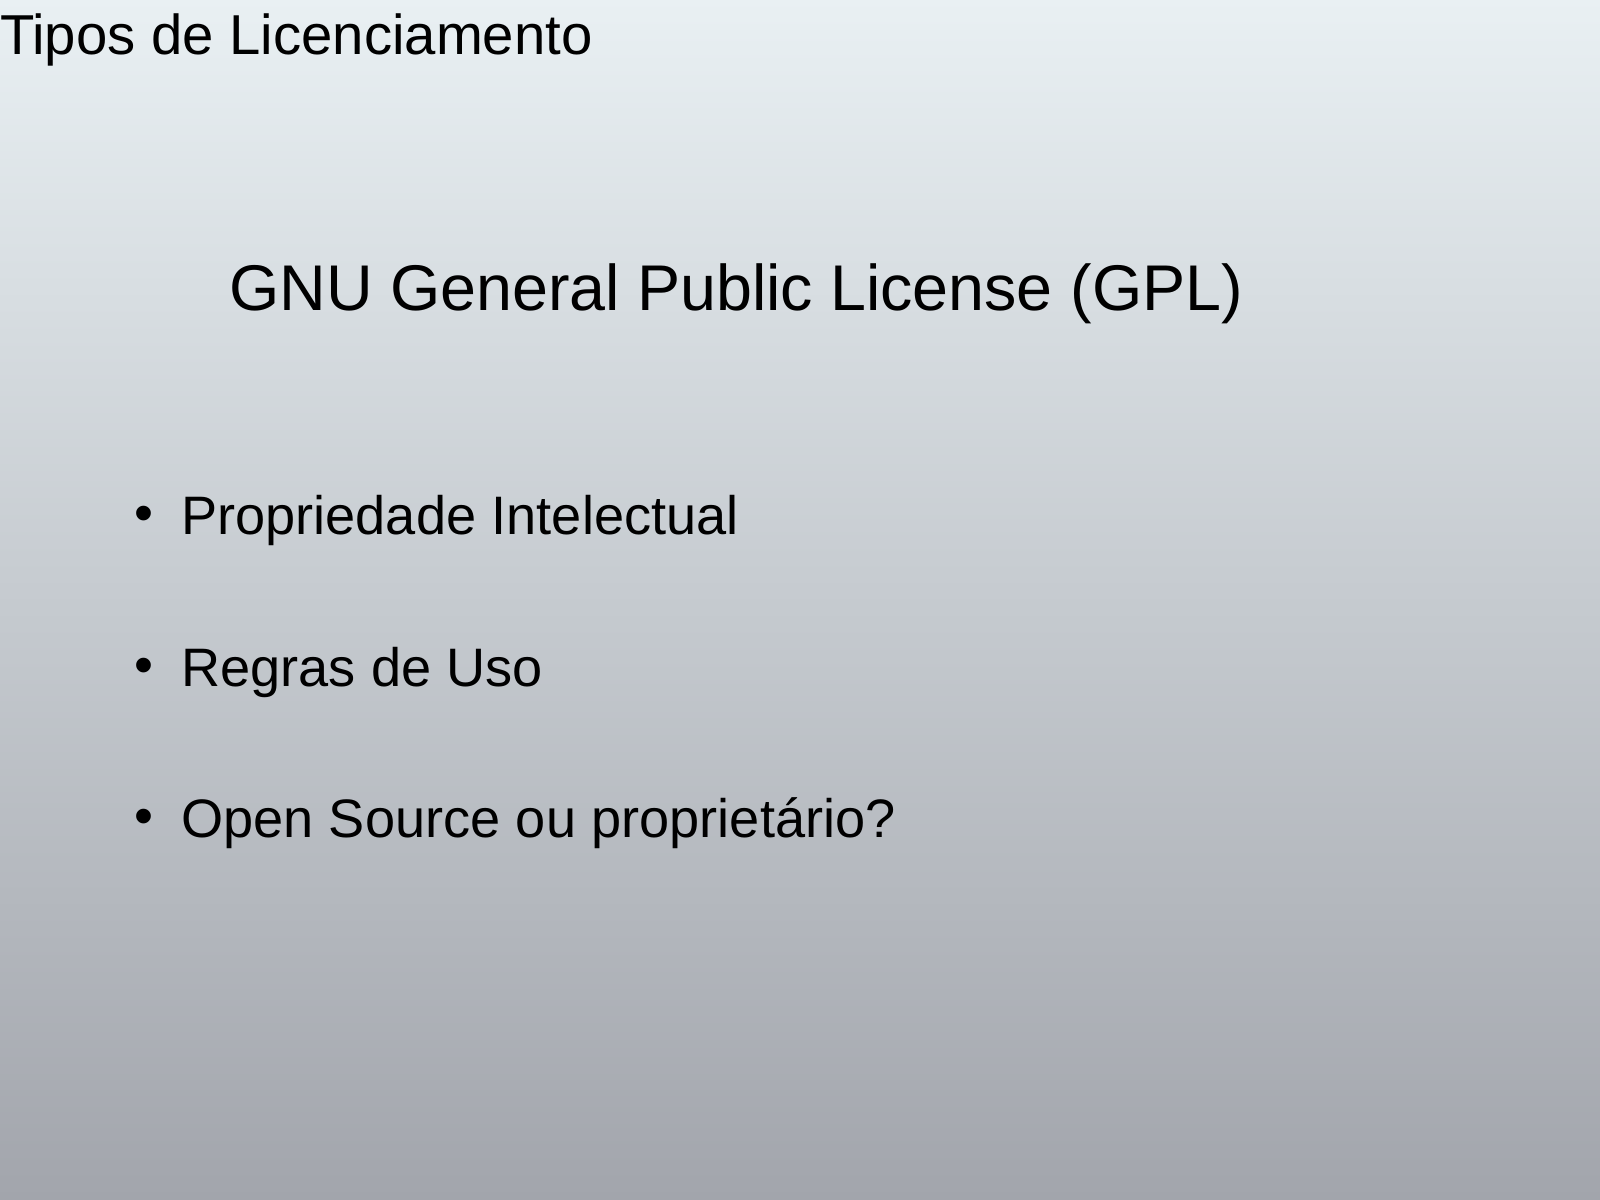

Tipos de Licenciamento
GNU General Public License (GPL)
Propriedade Intelectual

Regras de Uso

Open Source ou proprietário?